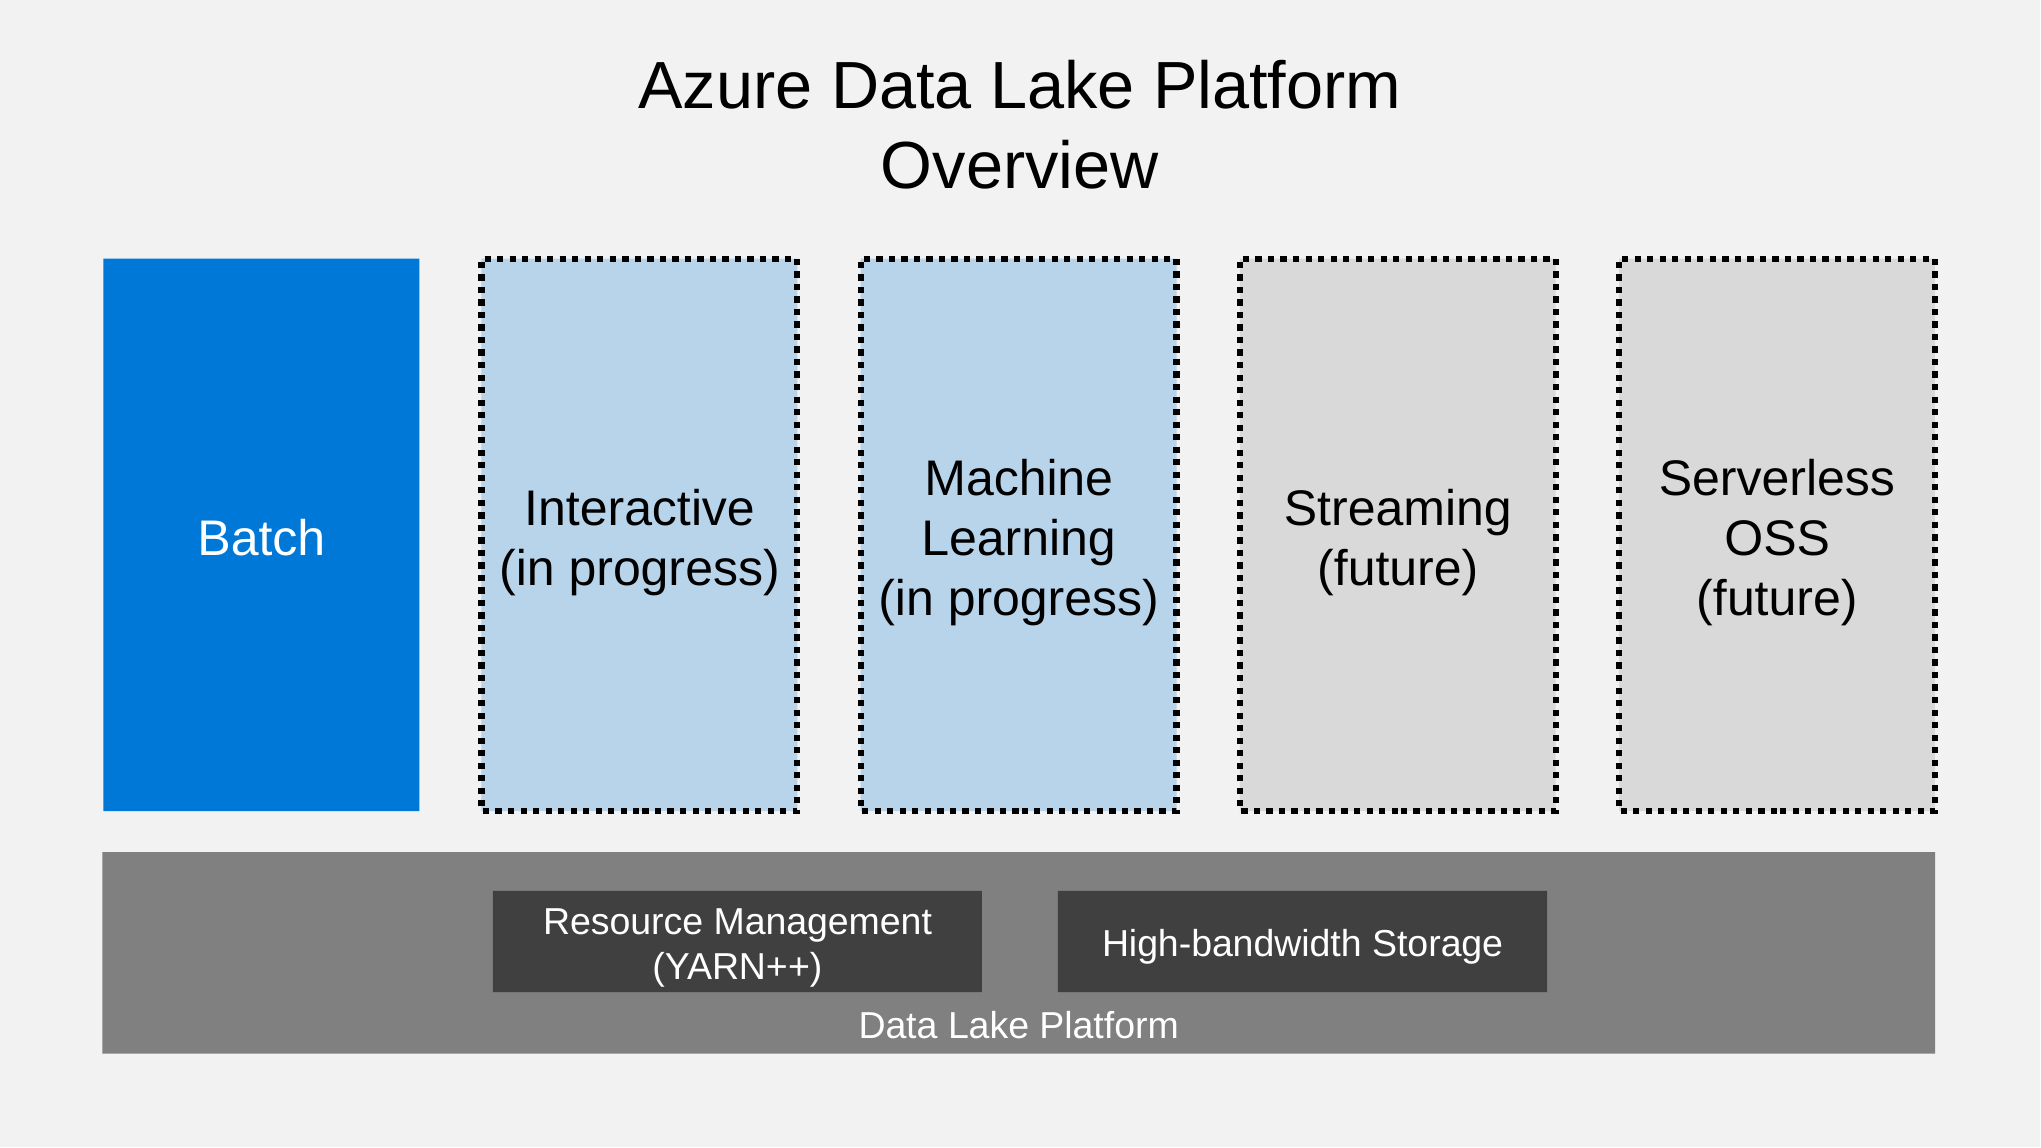

Azure Data Lake Platform Overview
Batch
Interactive
(in progress)
Machine Learning
(in progress)
Streaming
(future)
Serverless OSS
(future)
Data Lake Platform
Resource Management
(YARN++)
High-bandwidth Storage